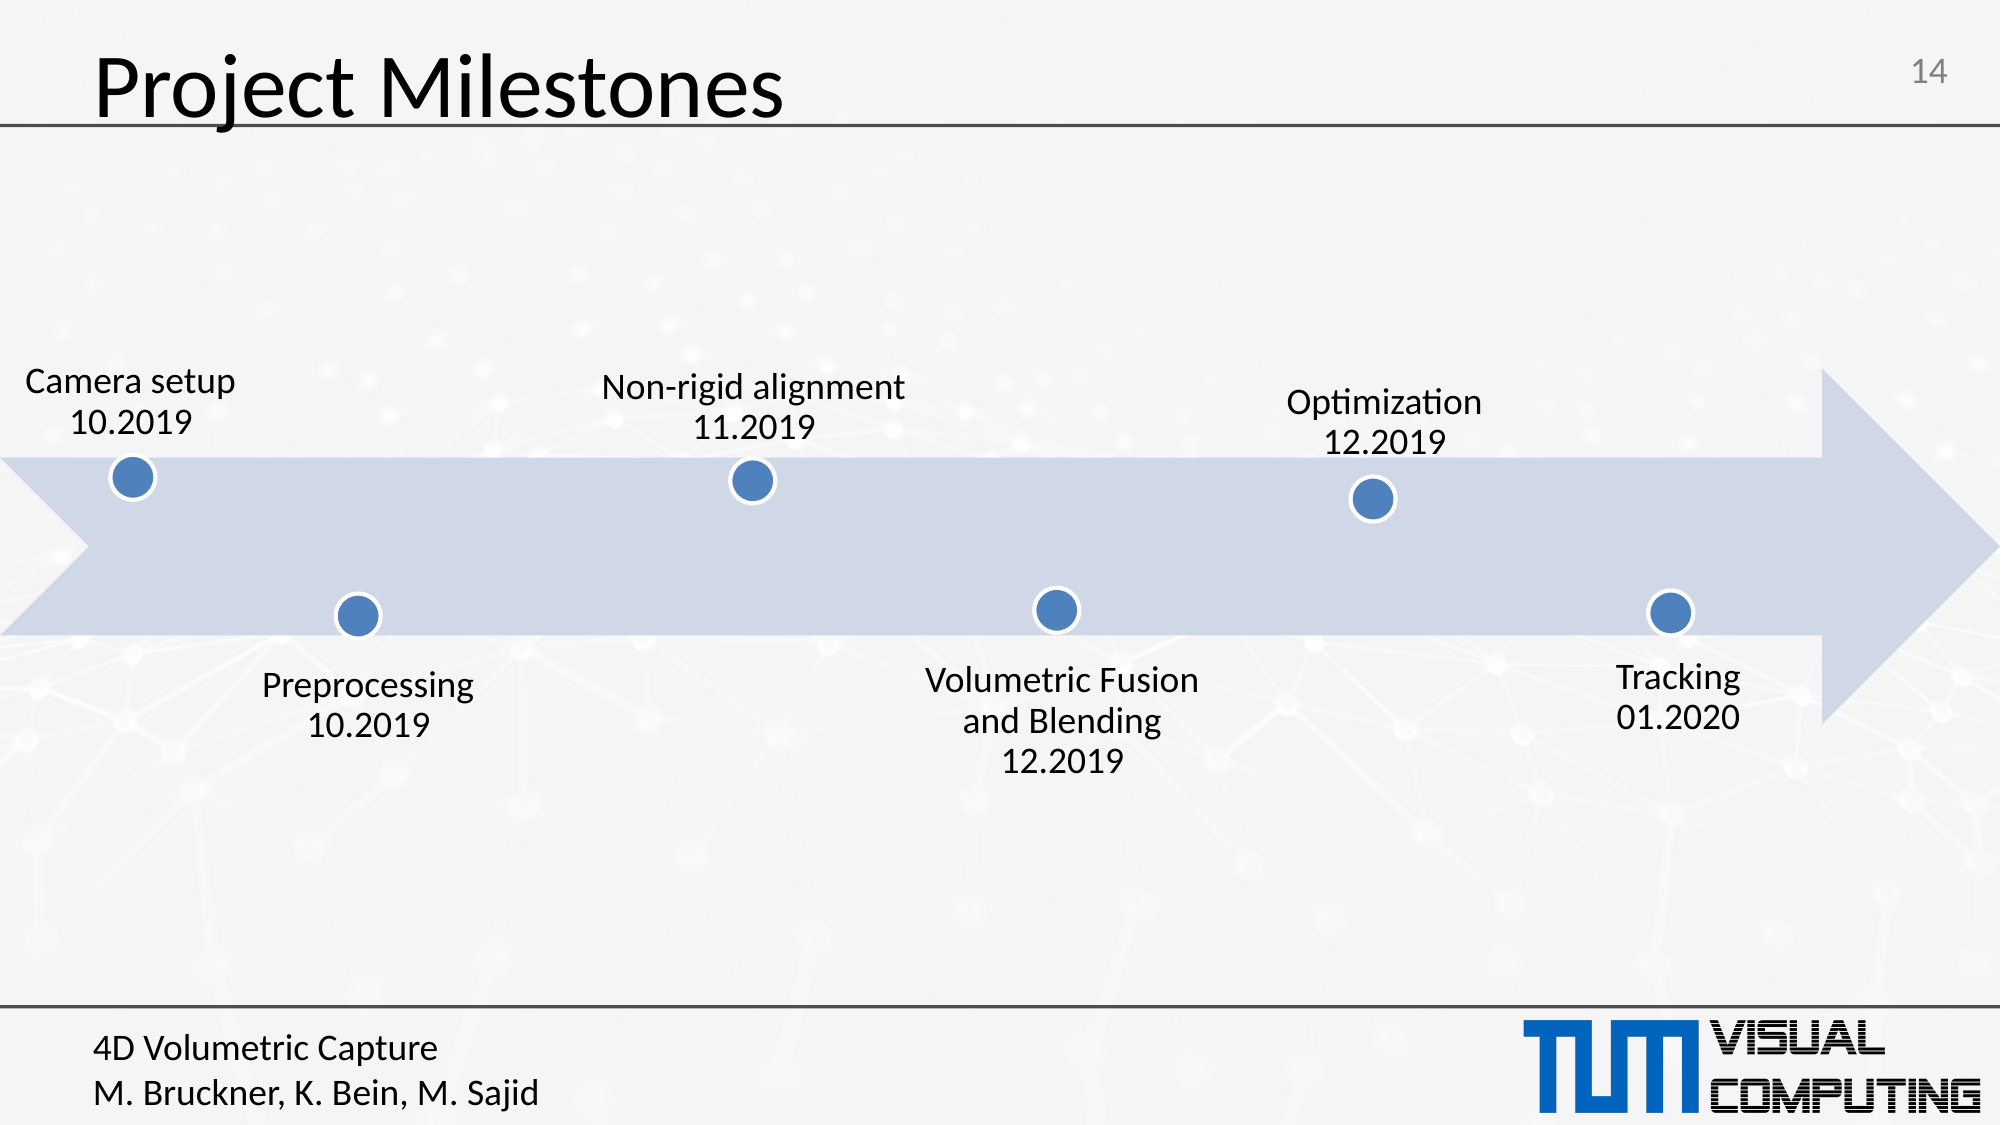

Project Milestones
Camera setup
10.2019
Preprocessing
10.2019
Volumetric Fusion and Blending
12.2019
Non-rigid alignment
11.2019
Optimization
12.2019
Tracking
01.2020